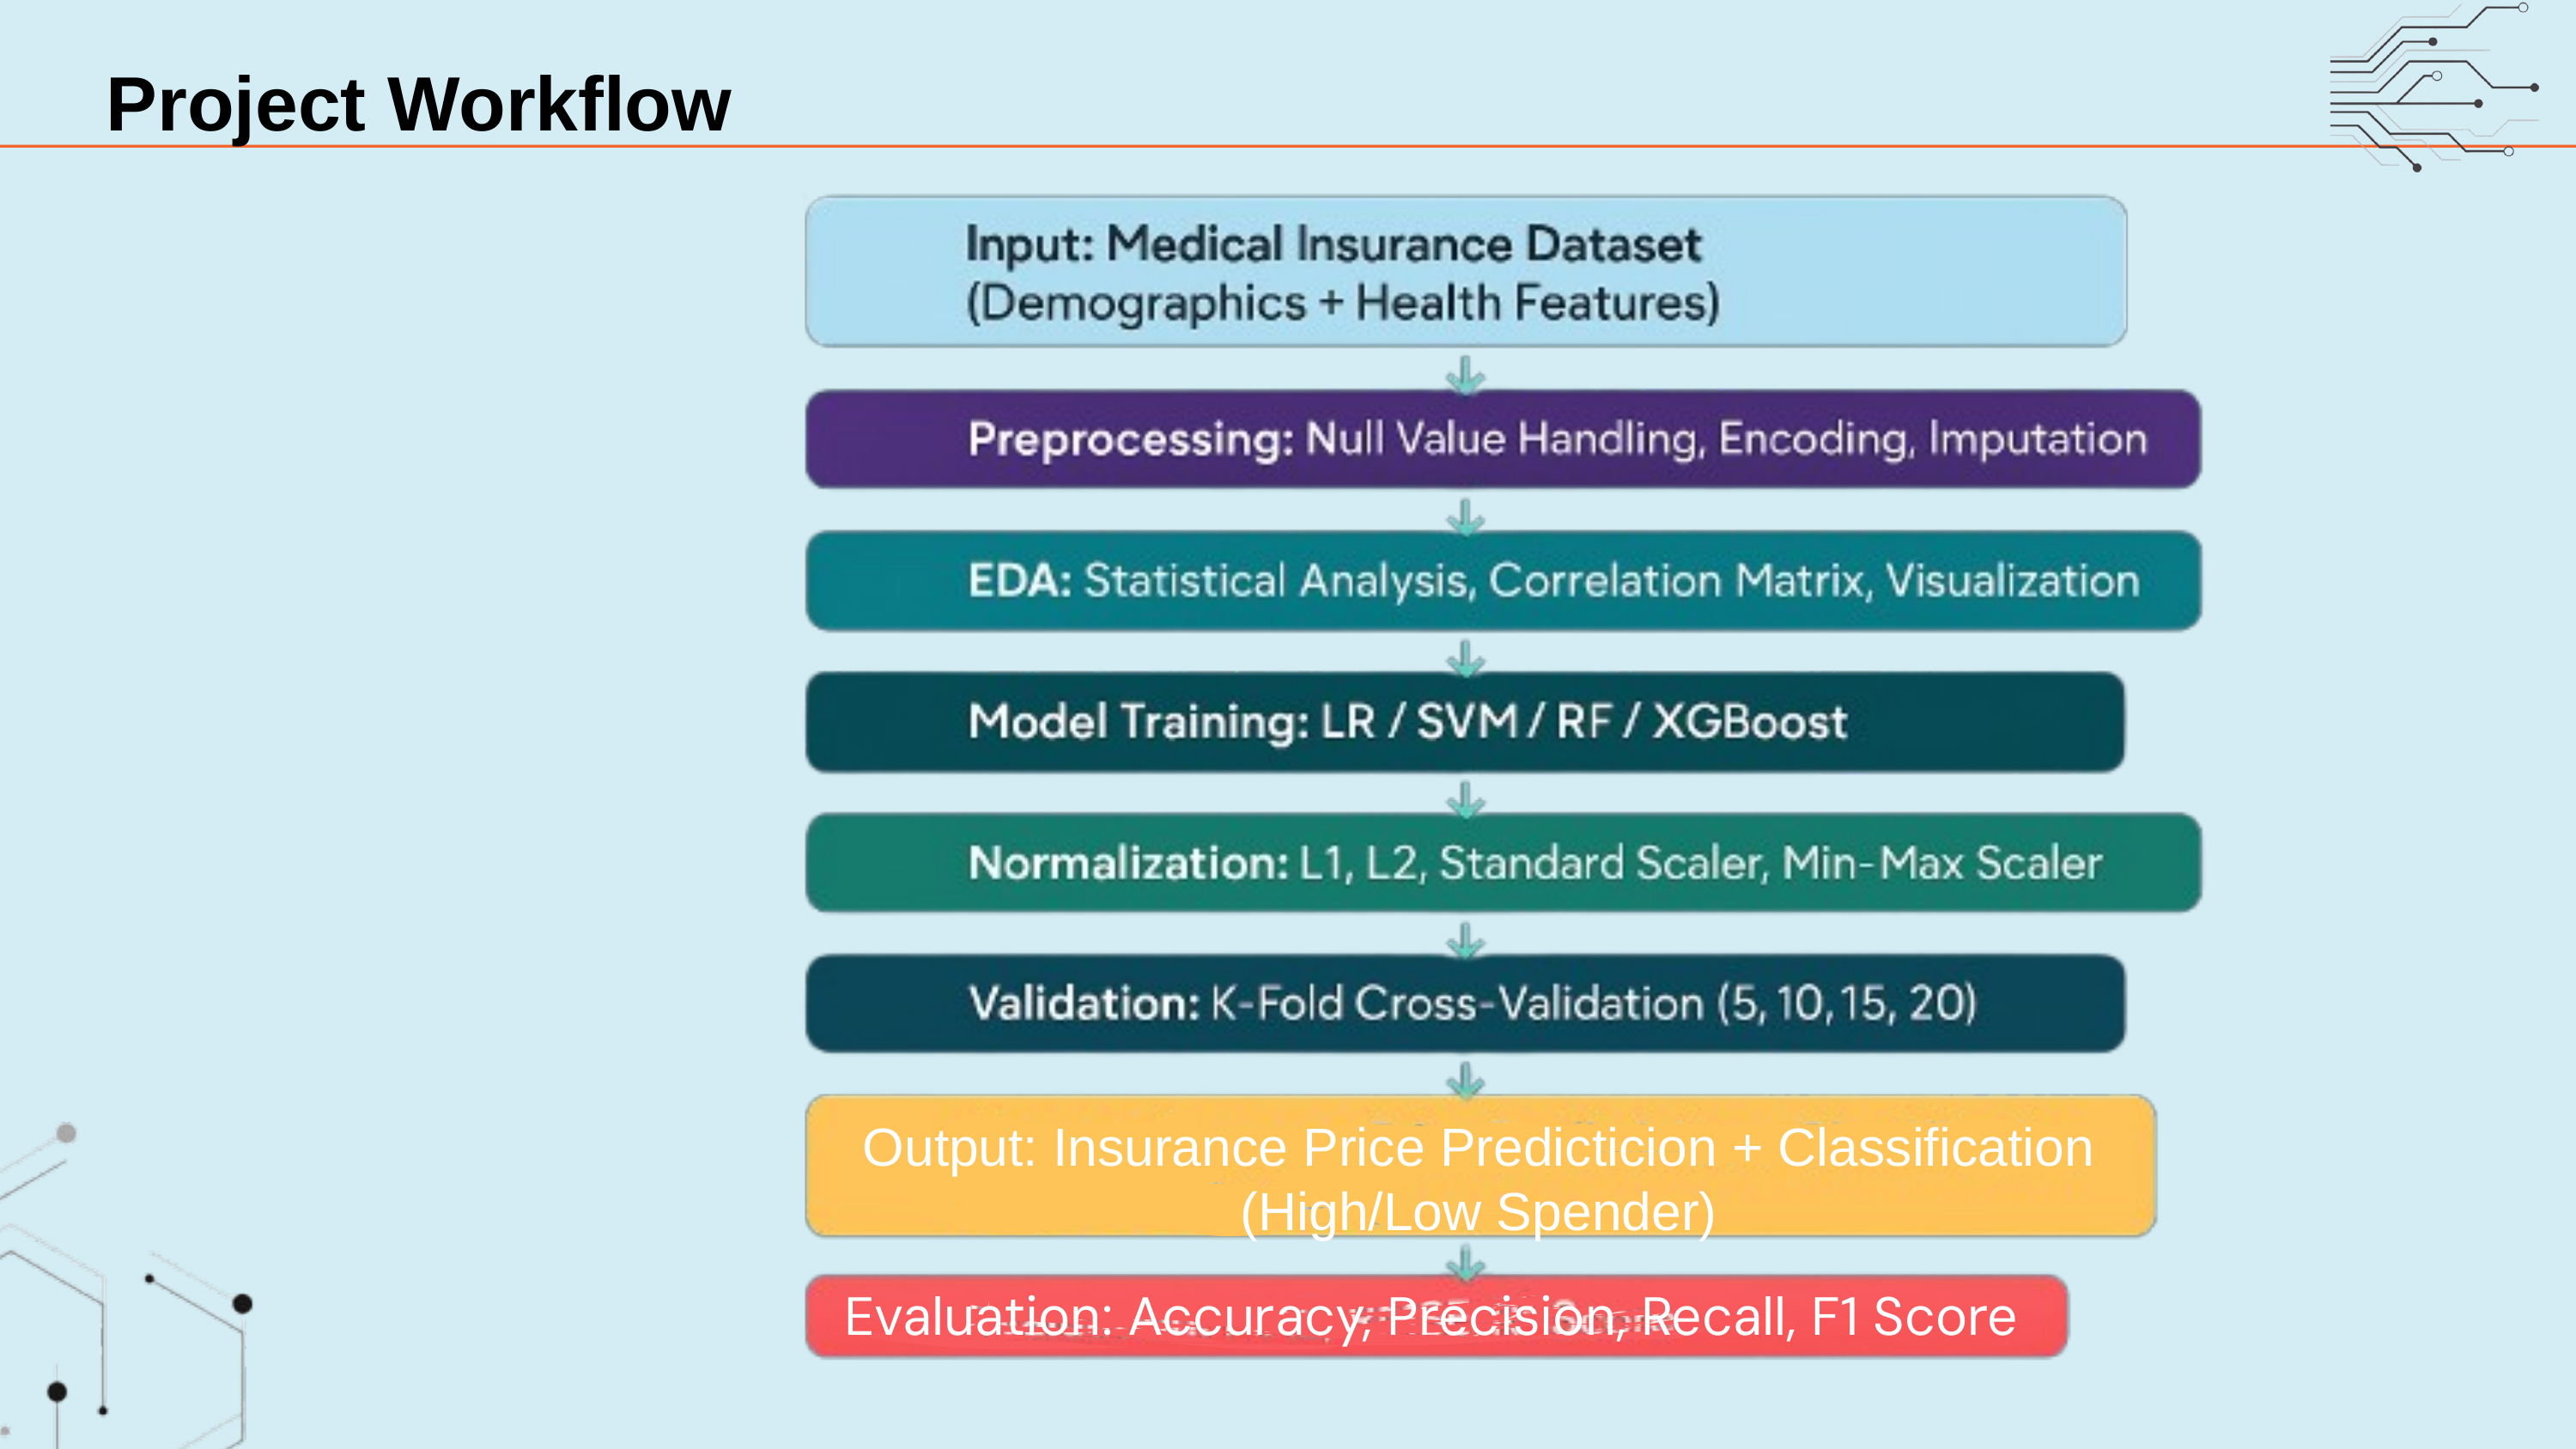

Project Workflow

Output: Insurance Price Predicticion + Classification
(High/Low Spender)

Evaluation: Accuracy, Precision, Recall, F1 Score